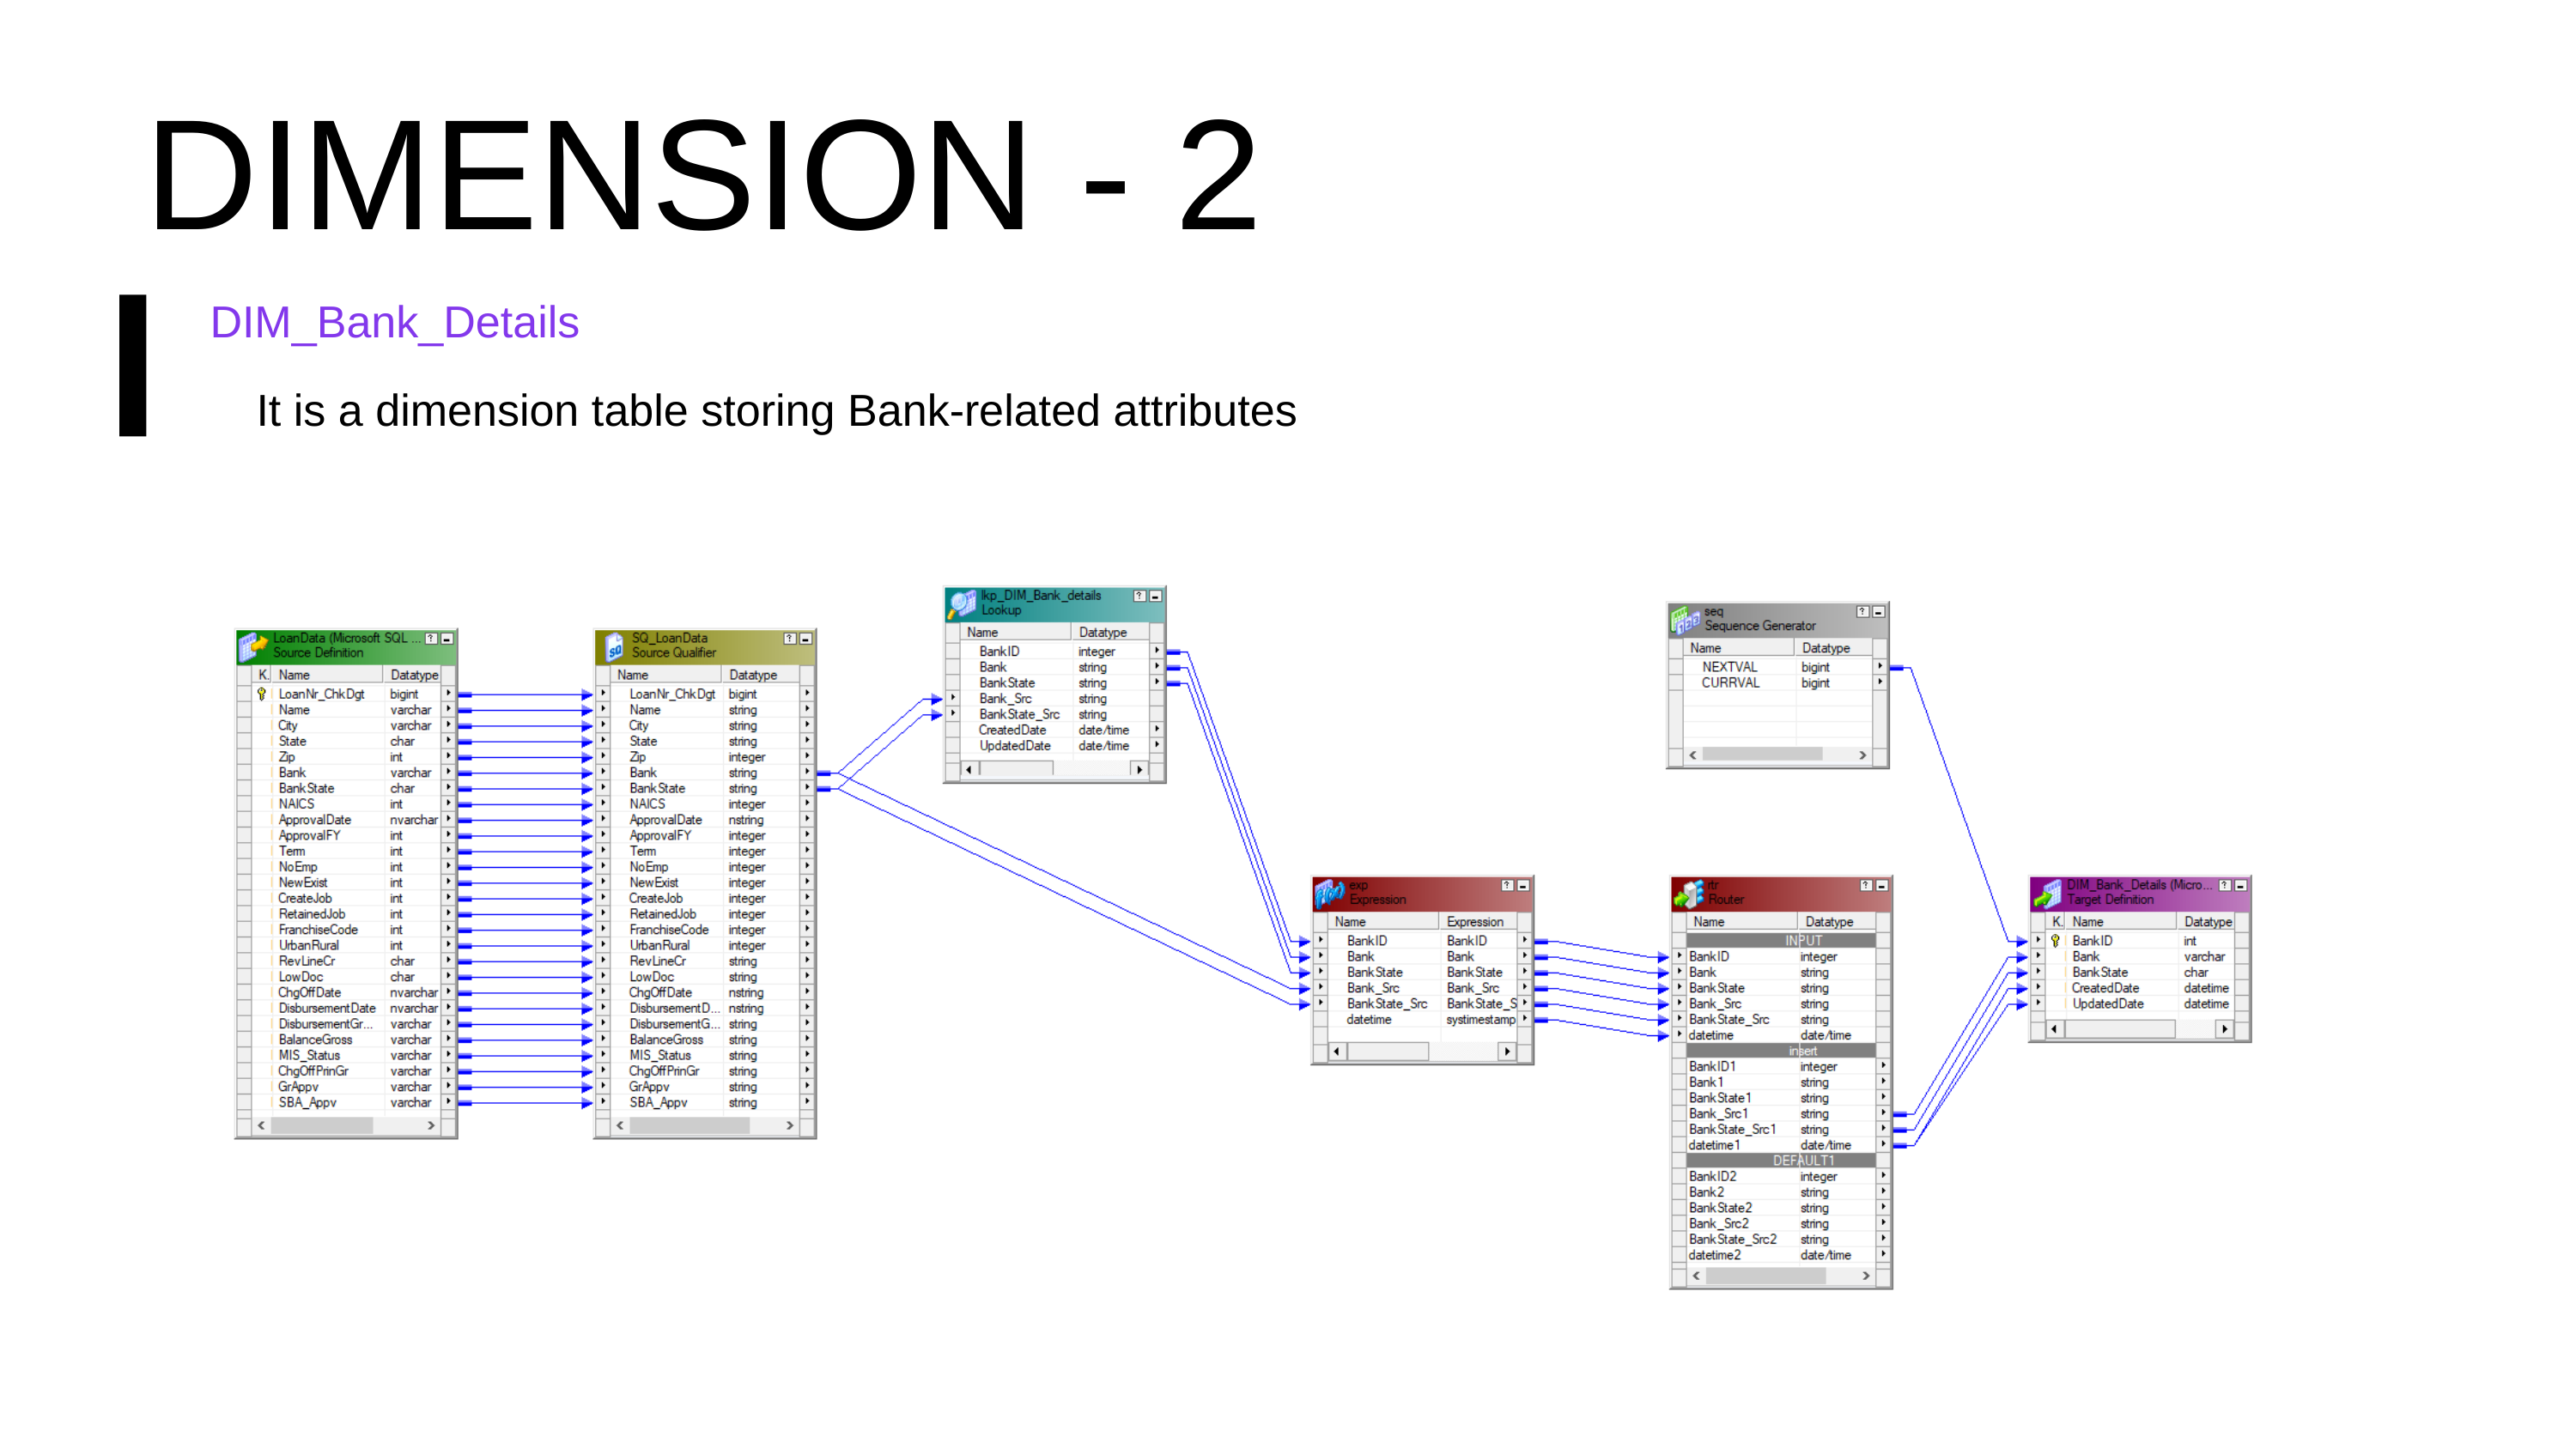

DIMENSION - 2

DIM_Bank_Details
It is a dimension table storing Bank-related attributes